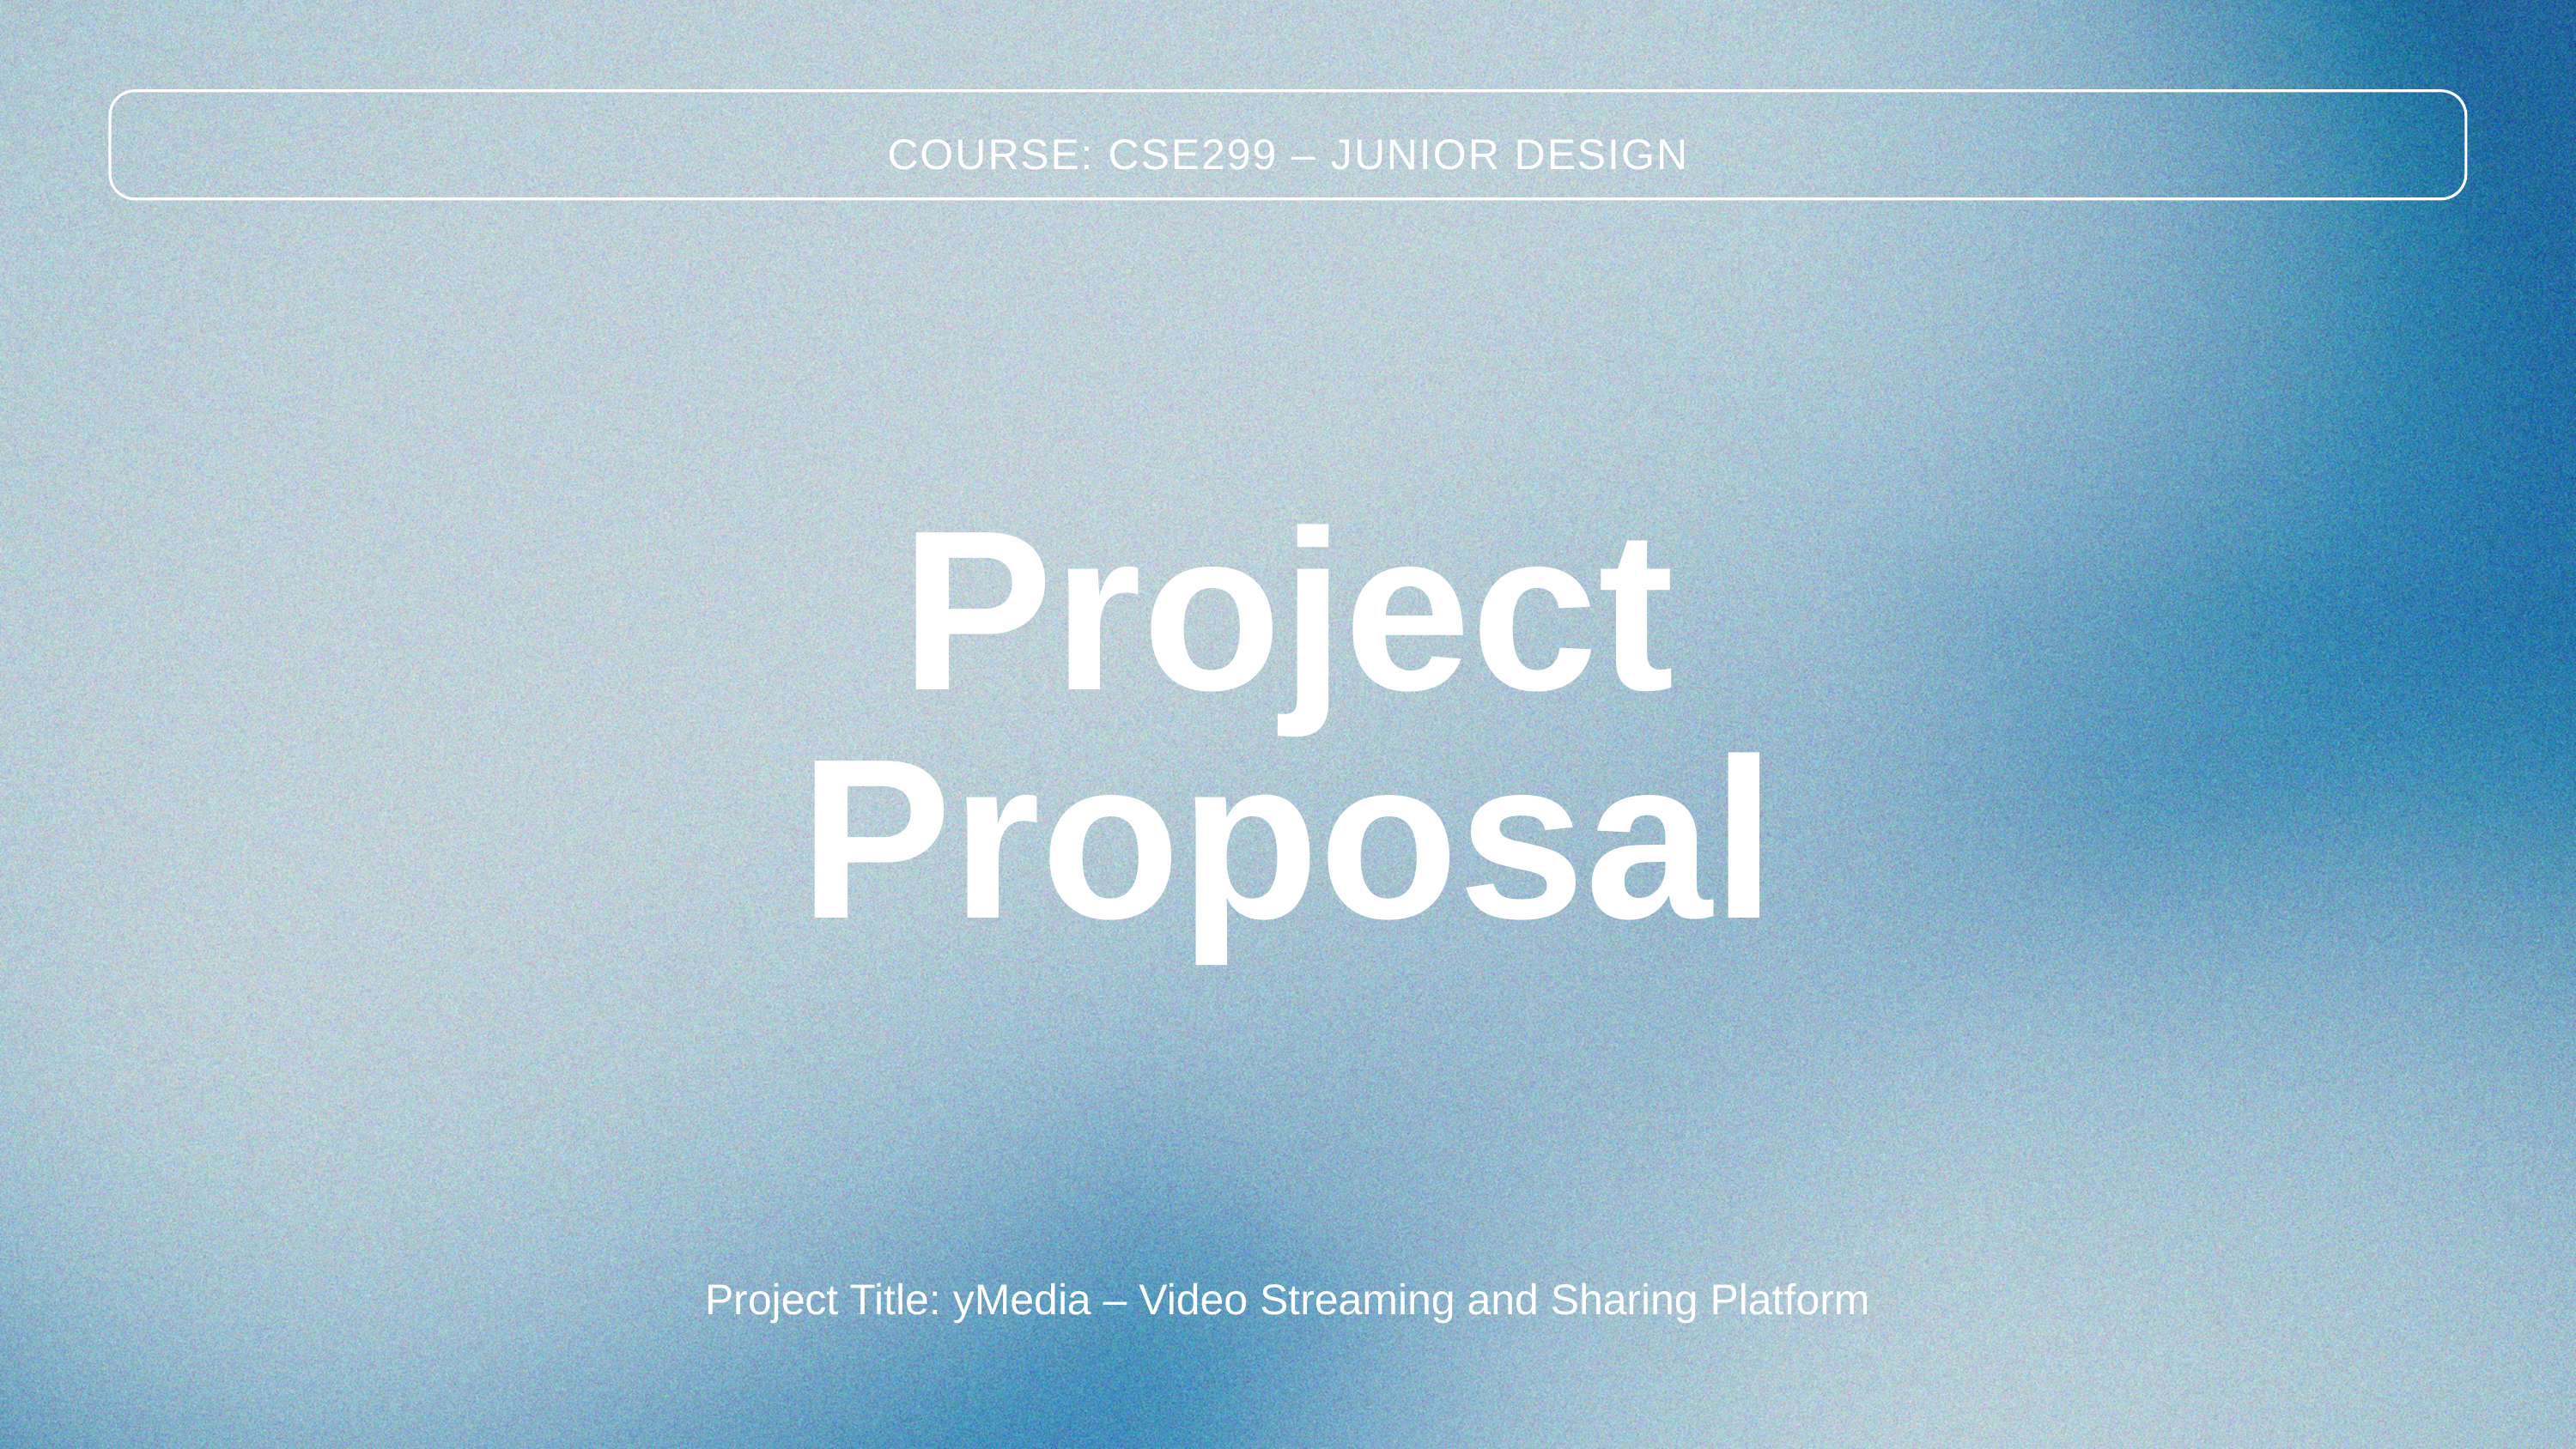

COURSE: CSE299 – JUNIOR DESIGN
Project Proposal

Project Title: yMedia – Video Streaming and Sharing Platform